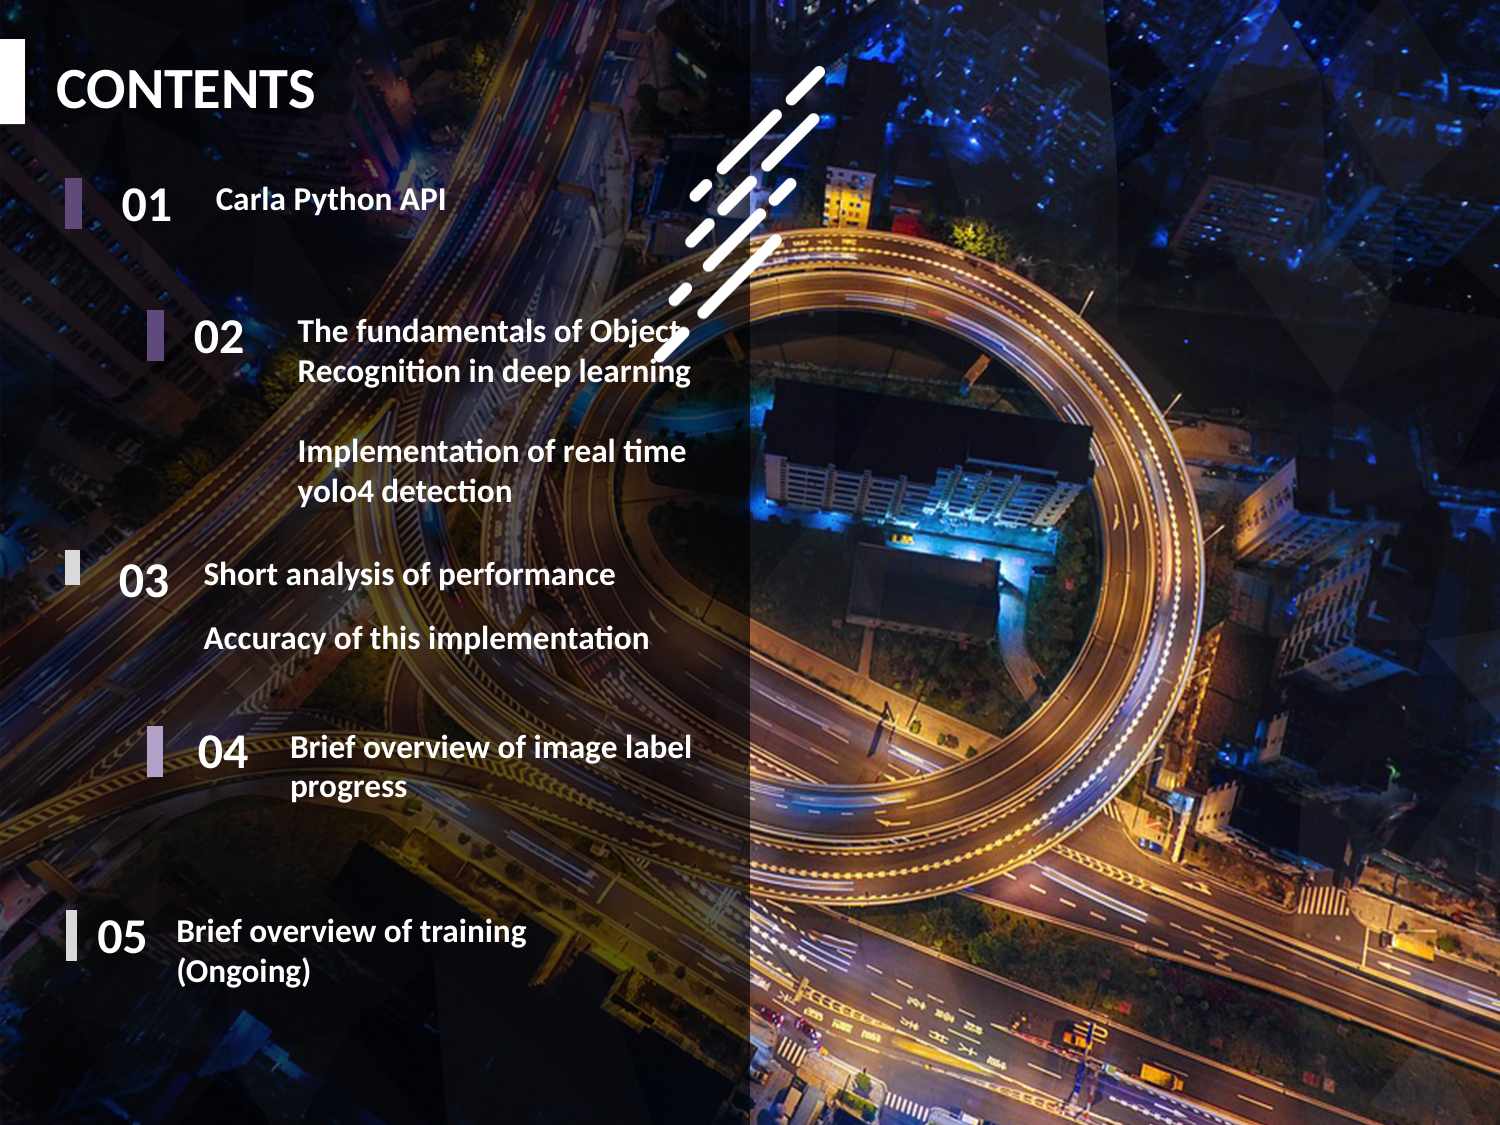

CONTENTS
01

Carla Python API
02

The fundamentals of Object Recognition in deep learning

Implementation of real time yolo4 detection
 03

Short analysis of performance
Accuracy of this implementation

04

Brief overview of image label progress
05

Brief overview of training (Ongoing)